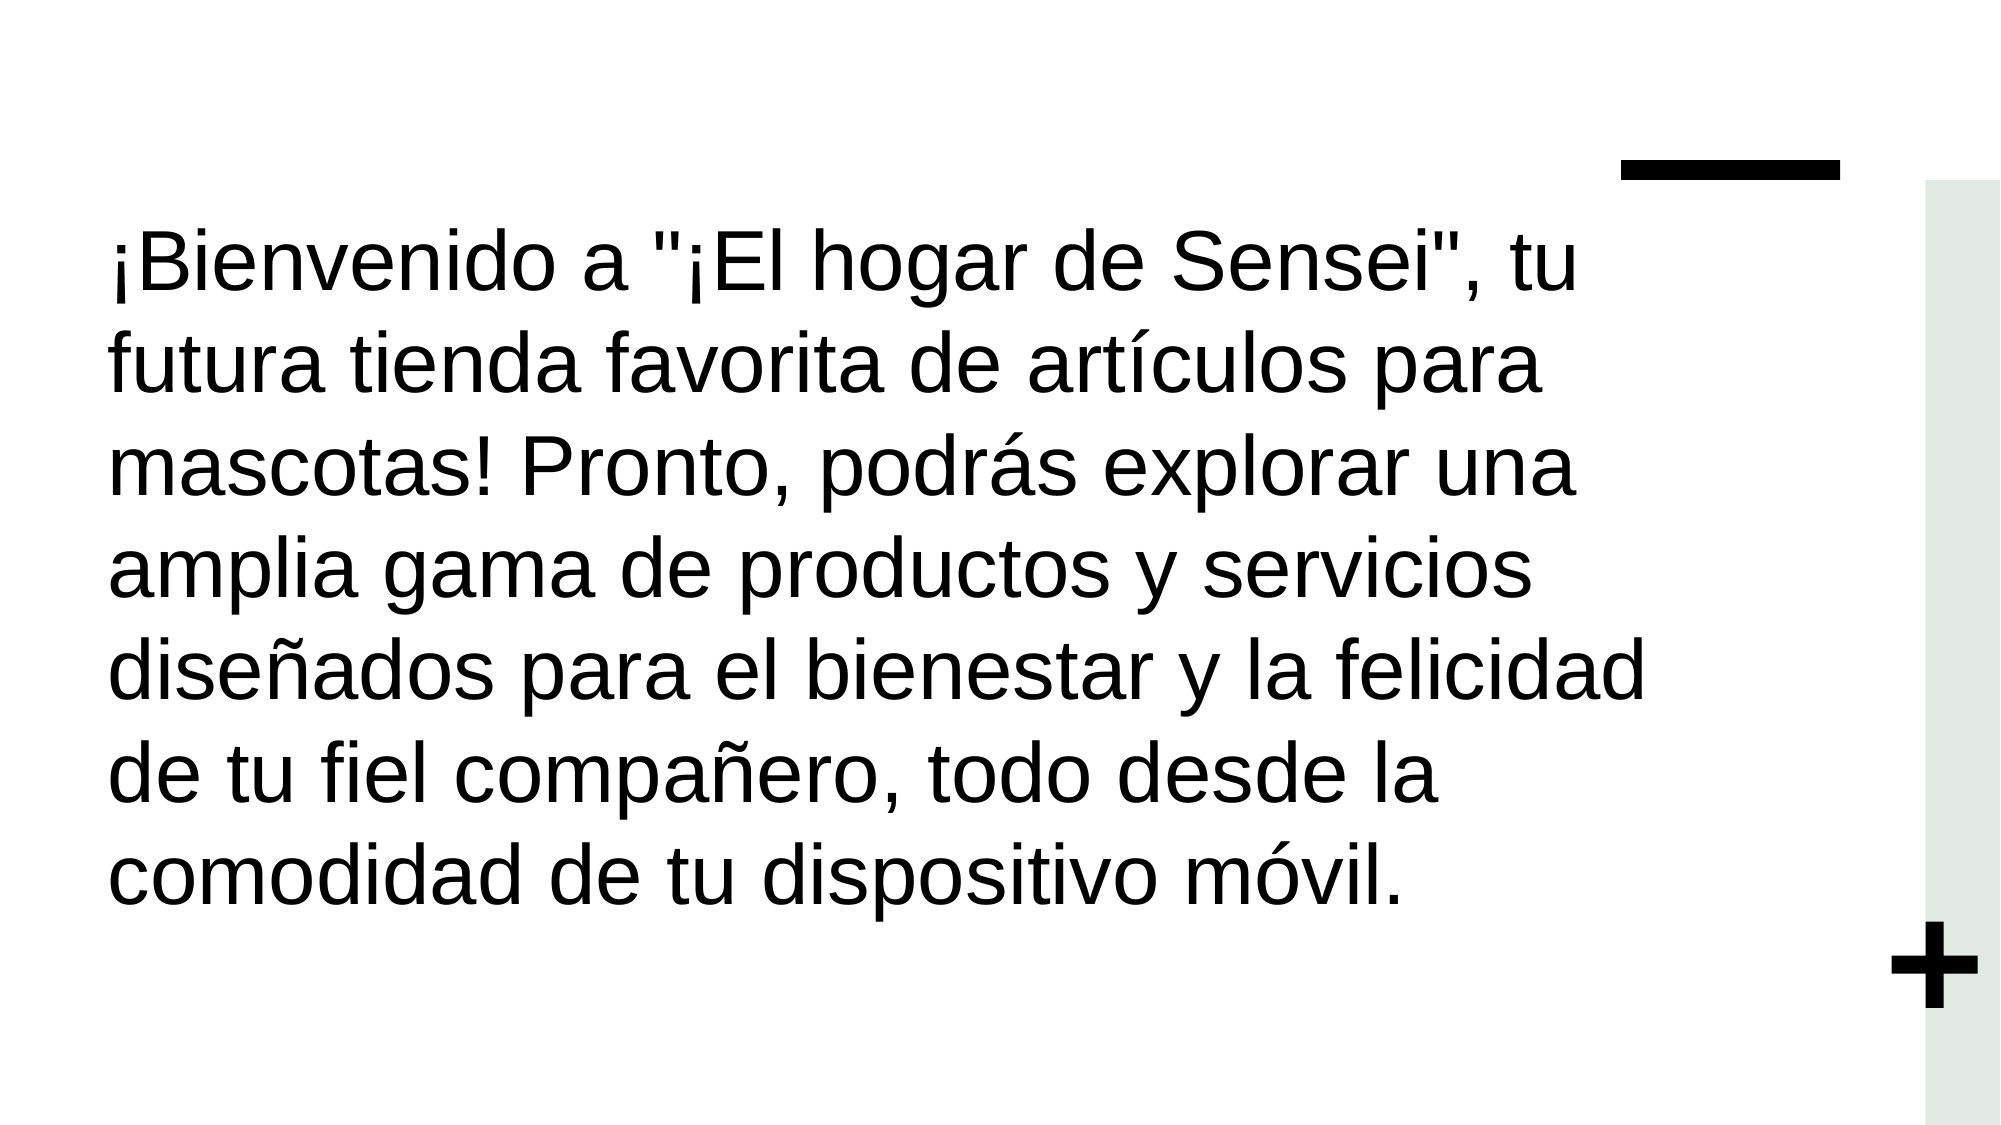

# ¡Bienvenido a "¡El hogar de Sensei", tu futura tienda favorita de artículos para mascotas! Pronto, podrás explorar una amplia gama de productos y servicios diseñados para el bienestar y la felicidad de tu fiel compañero, todo desde la comodidad de tu dispositivo móvil.